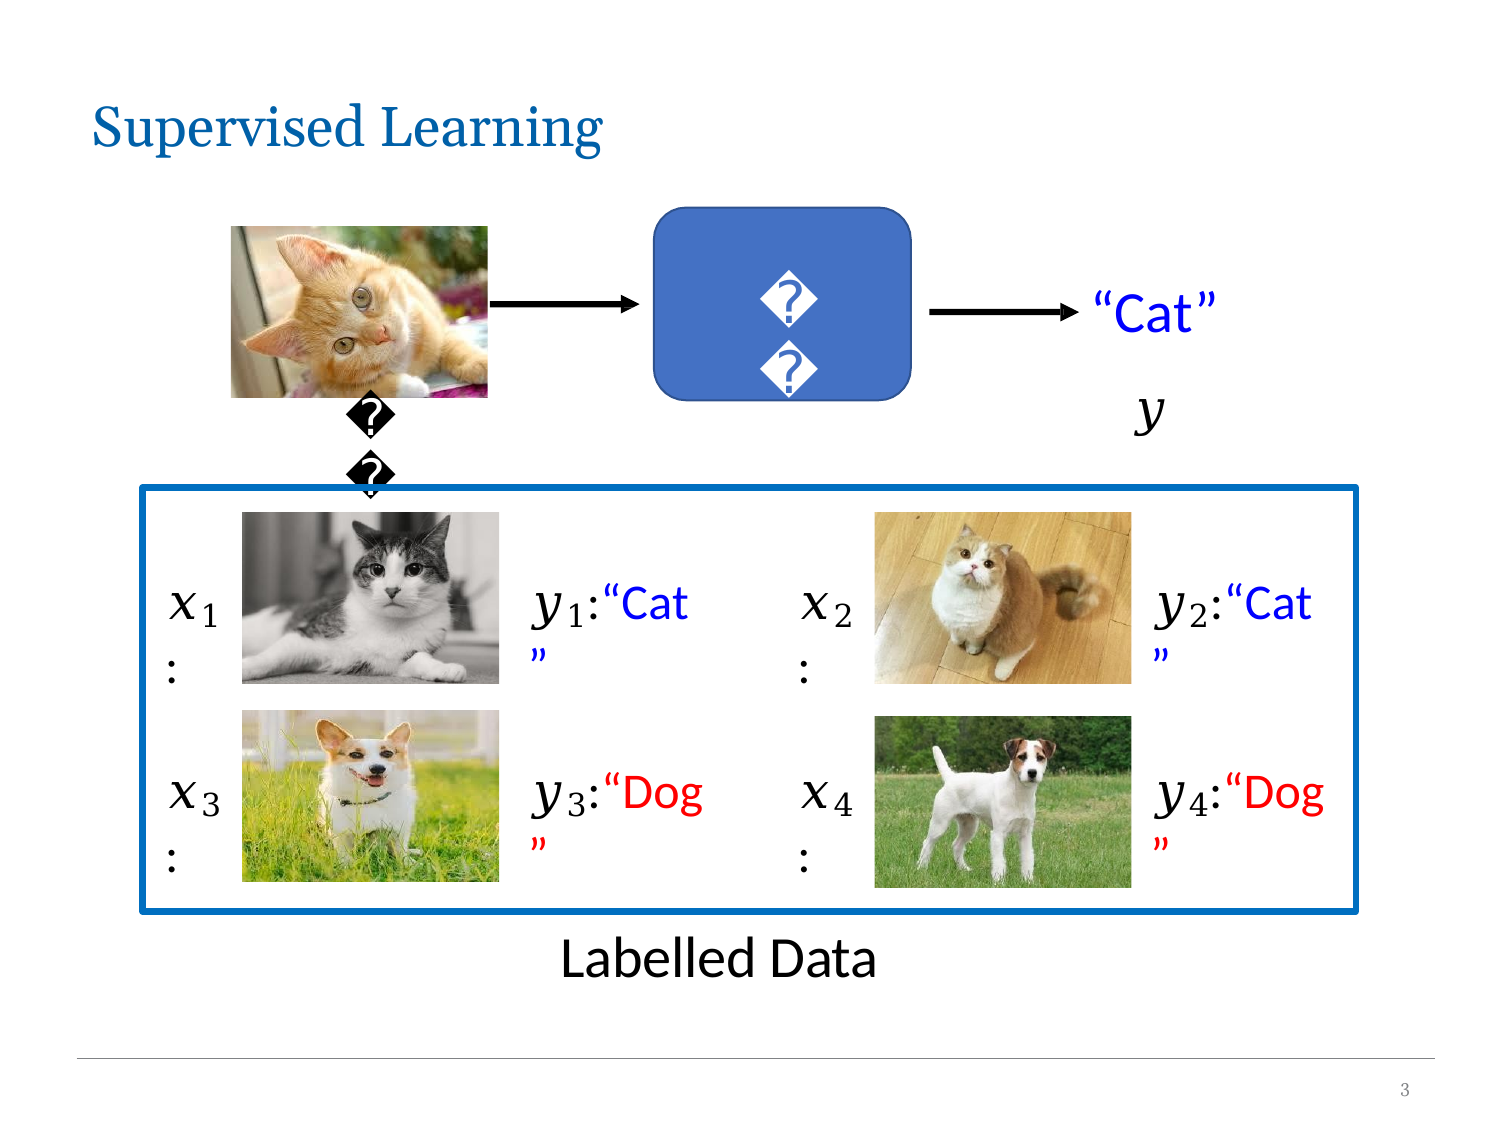

# Supervised Learning

“Cat”
𝑦
𝒇

𝑥

𝑥1:
𝑦1:“Cat”
𝑥2:
𝑦2:“Cat”

𝑥3:
𝑦3:“Dog”
𝑥4:
𝑦4:“Dog”
Labelled Data
3